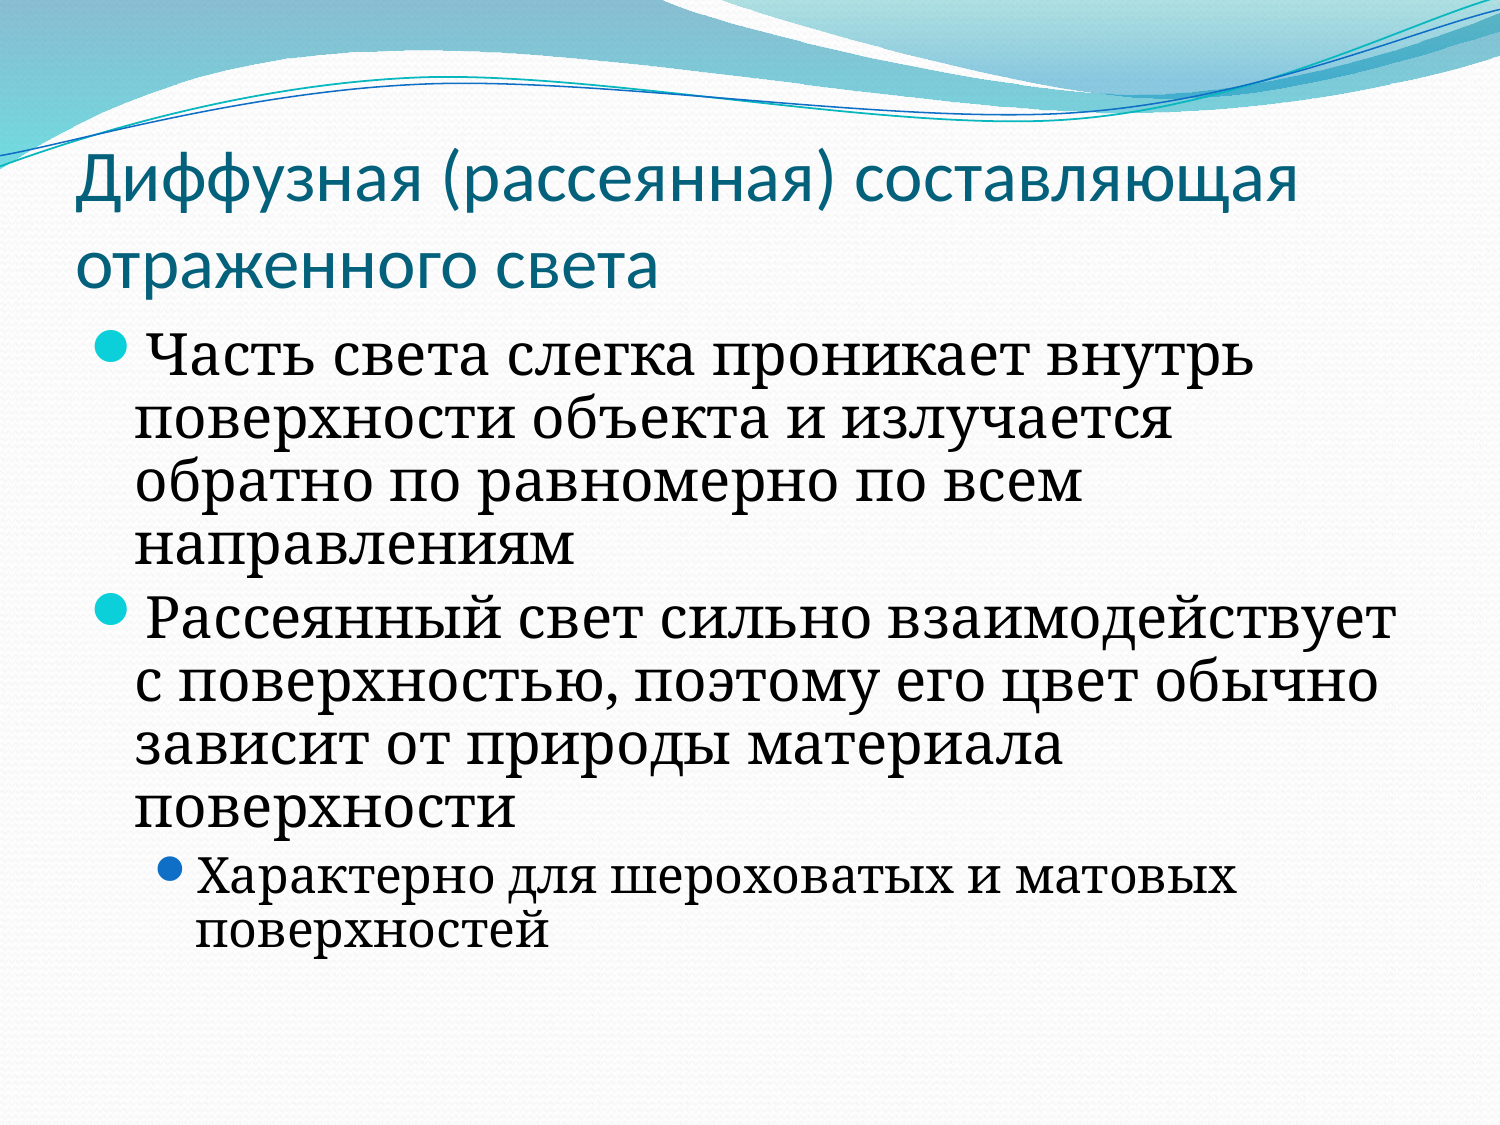

# Диффузная (рассеянная) составляющая отраженного света
Часть света слегка проникает внутрь поверхности объекта и излучается обратно по равномерно по всем направлениям
Рассеянный свет сильно взаимодействует с поверхностью, поэтому его цвет обычно зависит от природы материала поверхности
Характерно для шероховатых и матовых поверхностей